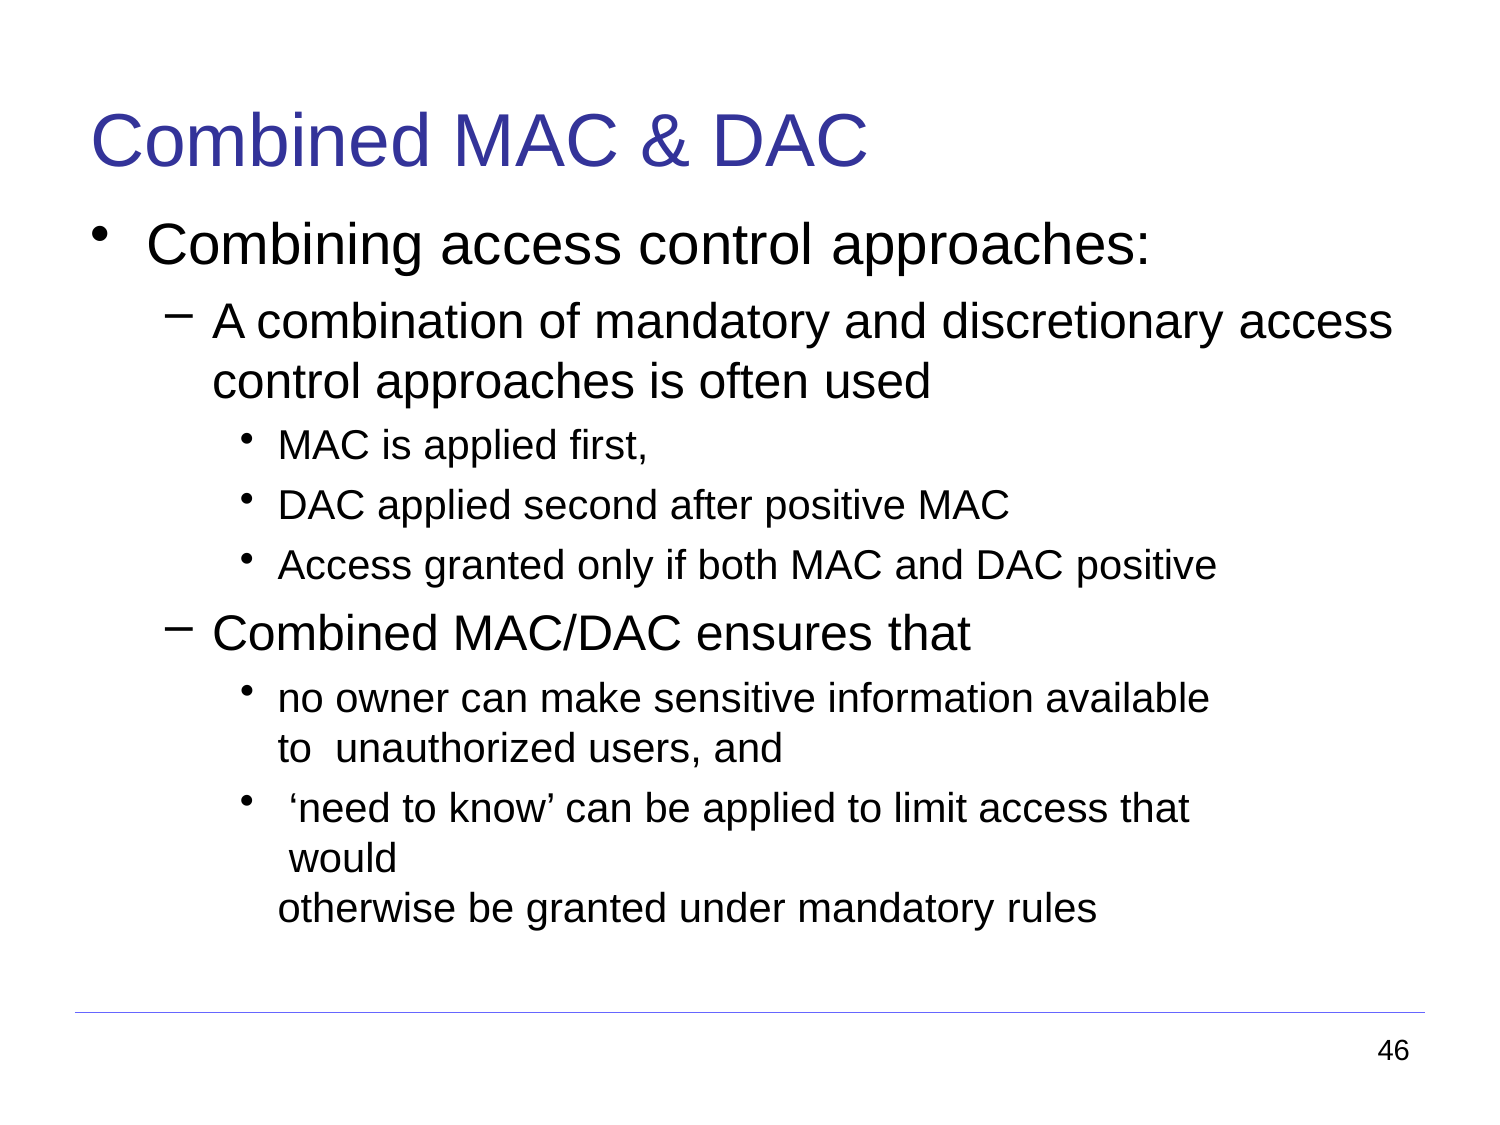

# Combined MAC & DAC
Combining access control approaches:
A combination of mandatory and discretionary access
control approaches is often used
MAC is applied first,
DAC applied second after positive MAC
Access granted only if both MAC and DAC positive
Combined MAC/DAC ensures that
no owner can make sensitive information available to  unauthorized users, and
‘need to know’ can be applied to limit access that would
otherwise be granted under mandatory rules

46